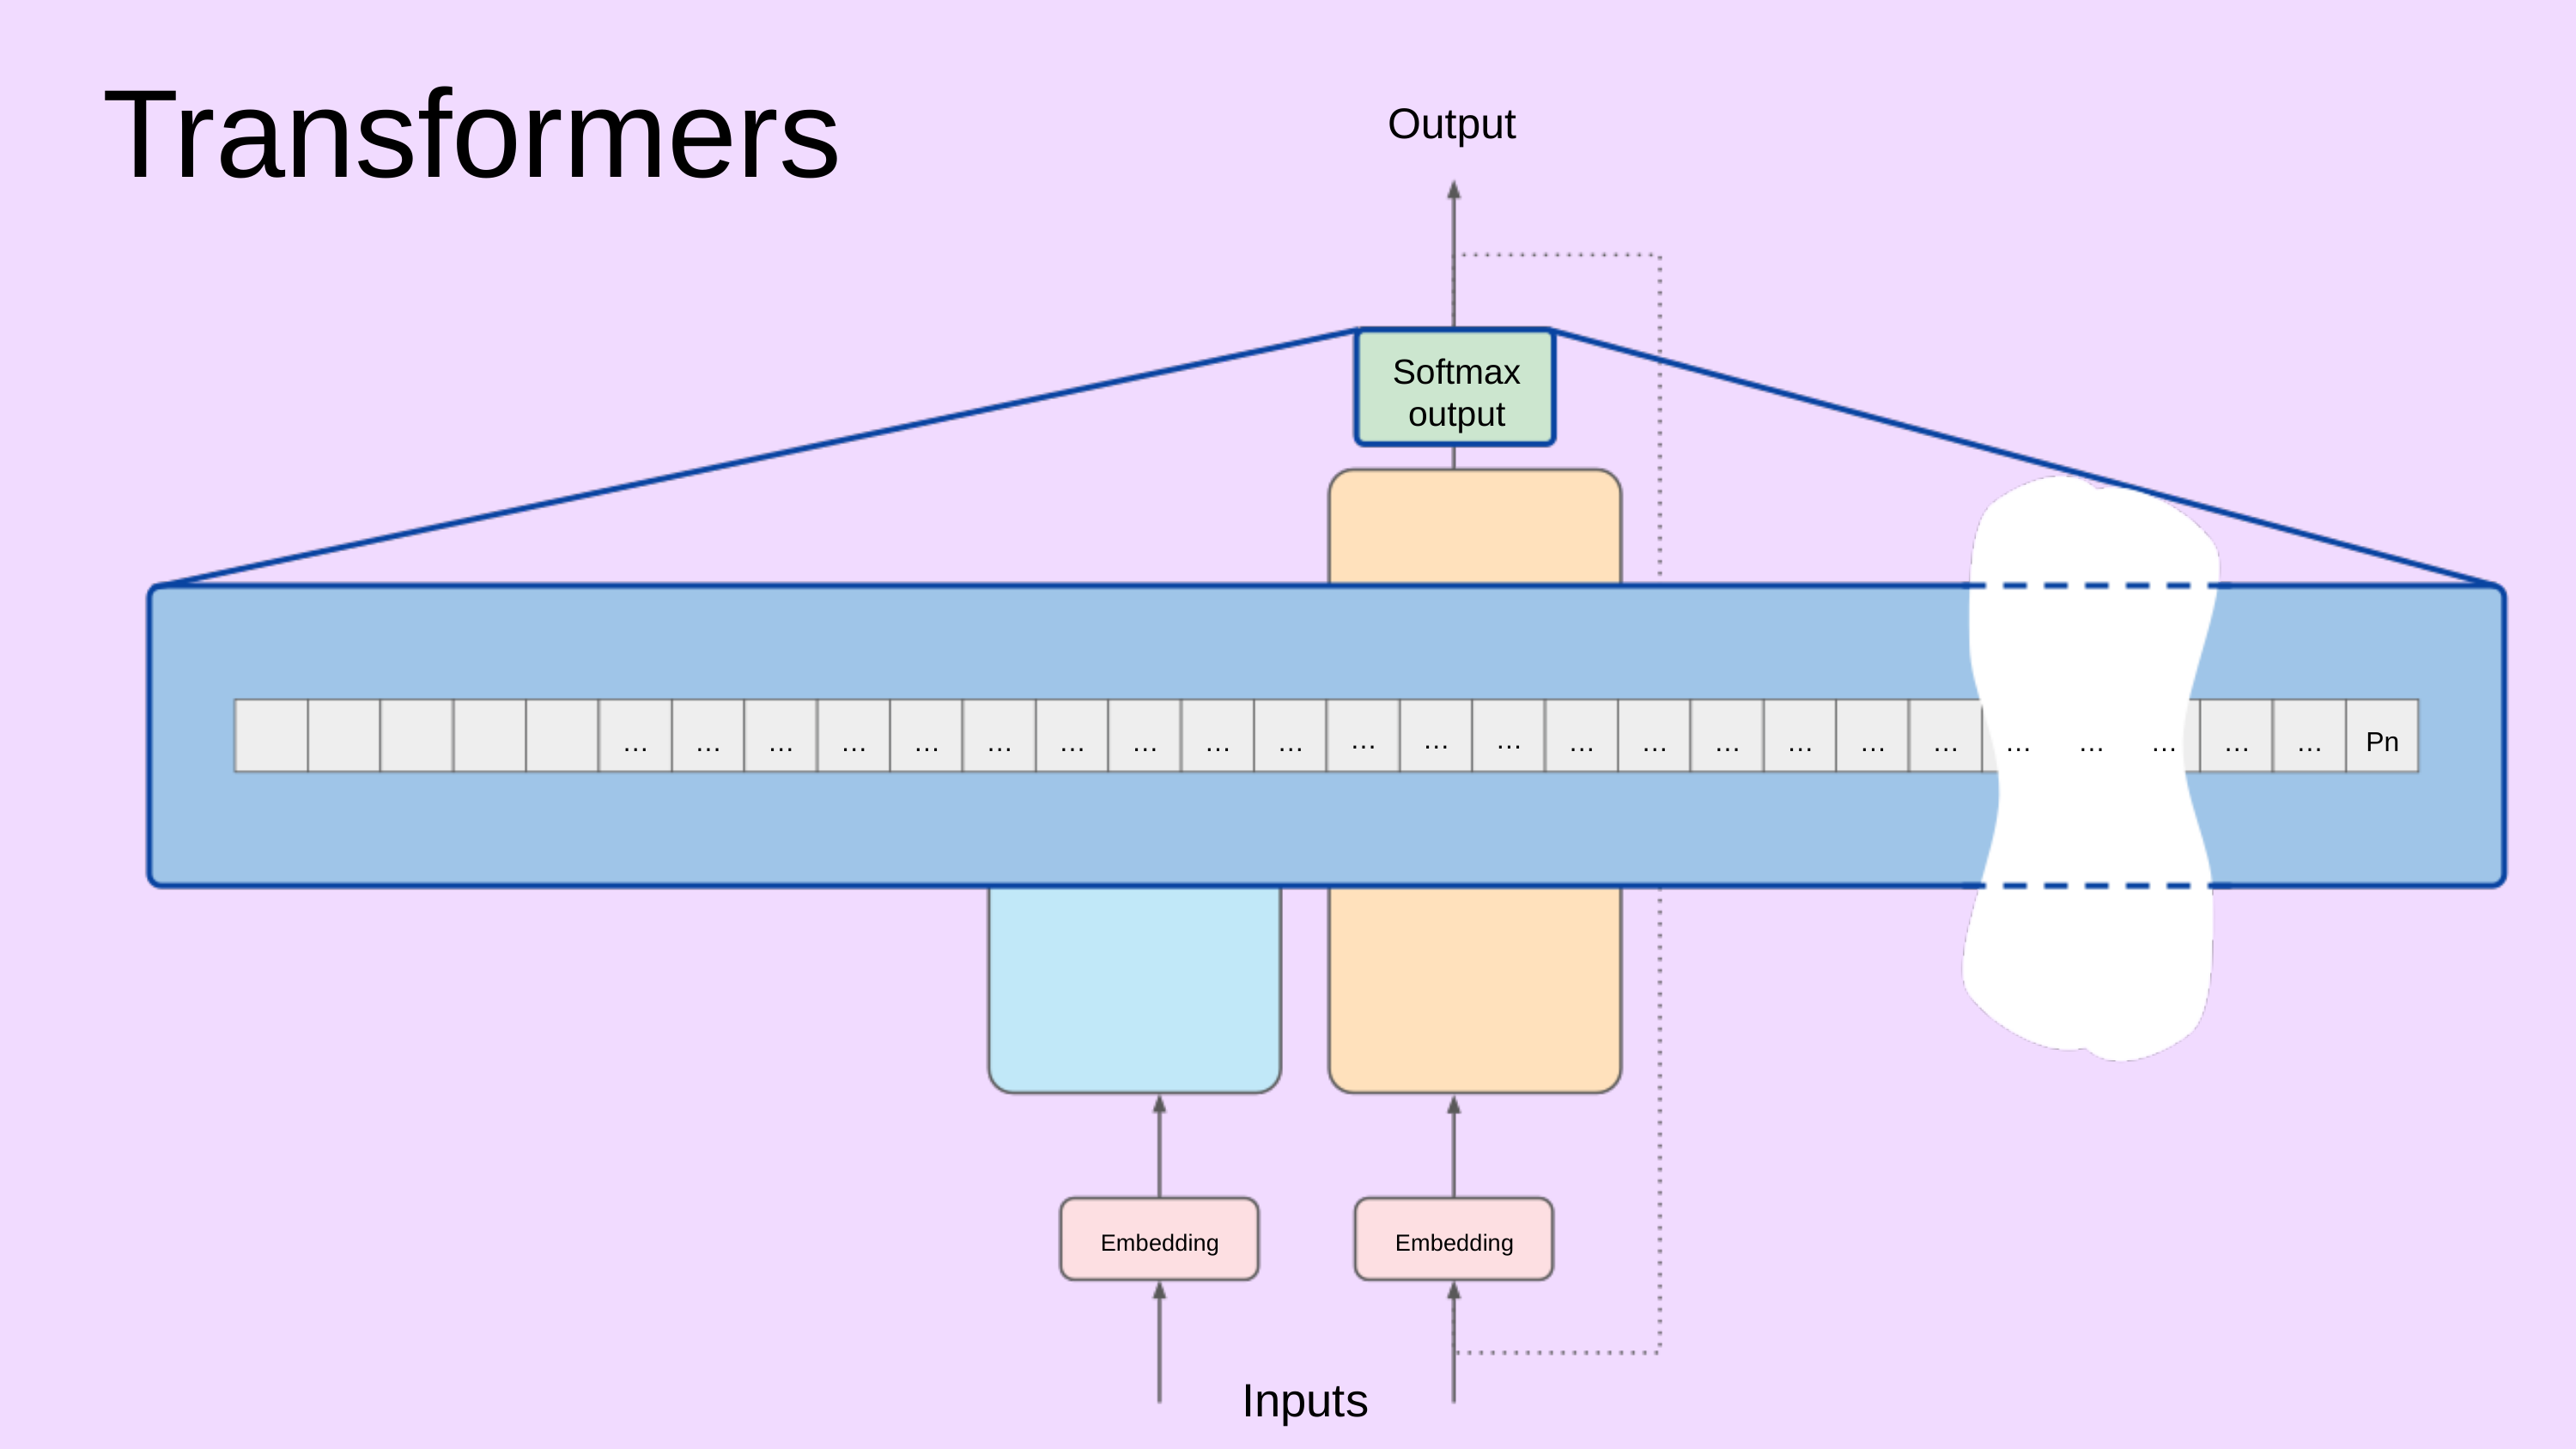

Transformers

Softmax output
…
…
…
…
…
…
…
…
…
…
…
…
…
…
…
…
…
…
…
…
…
Pn
…
…
…
Embedding
Embedding
Inputs

Output
P1
P2
…
…
…